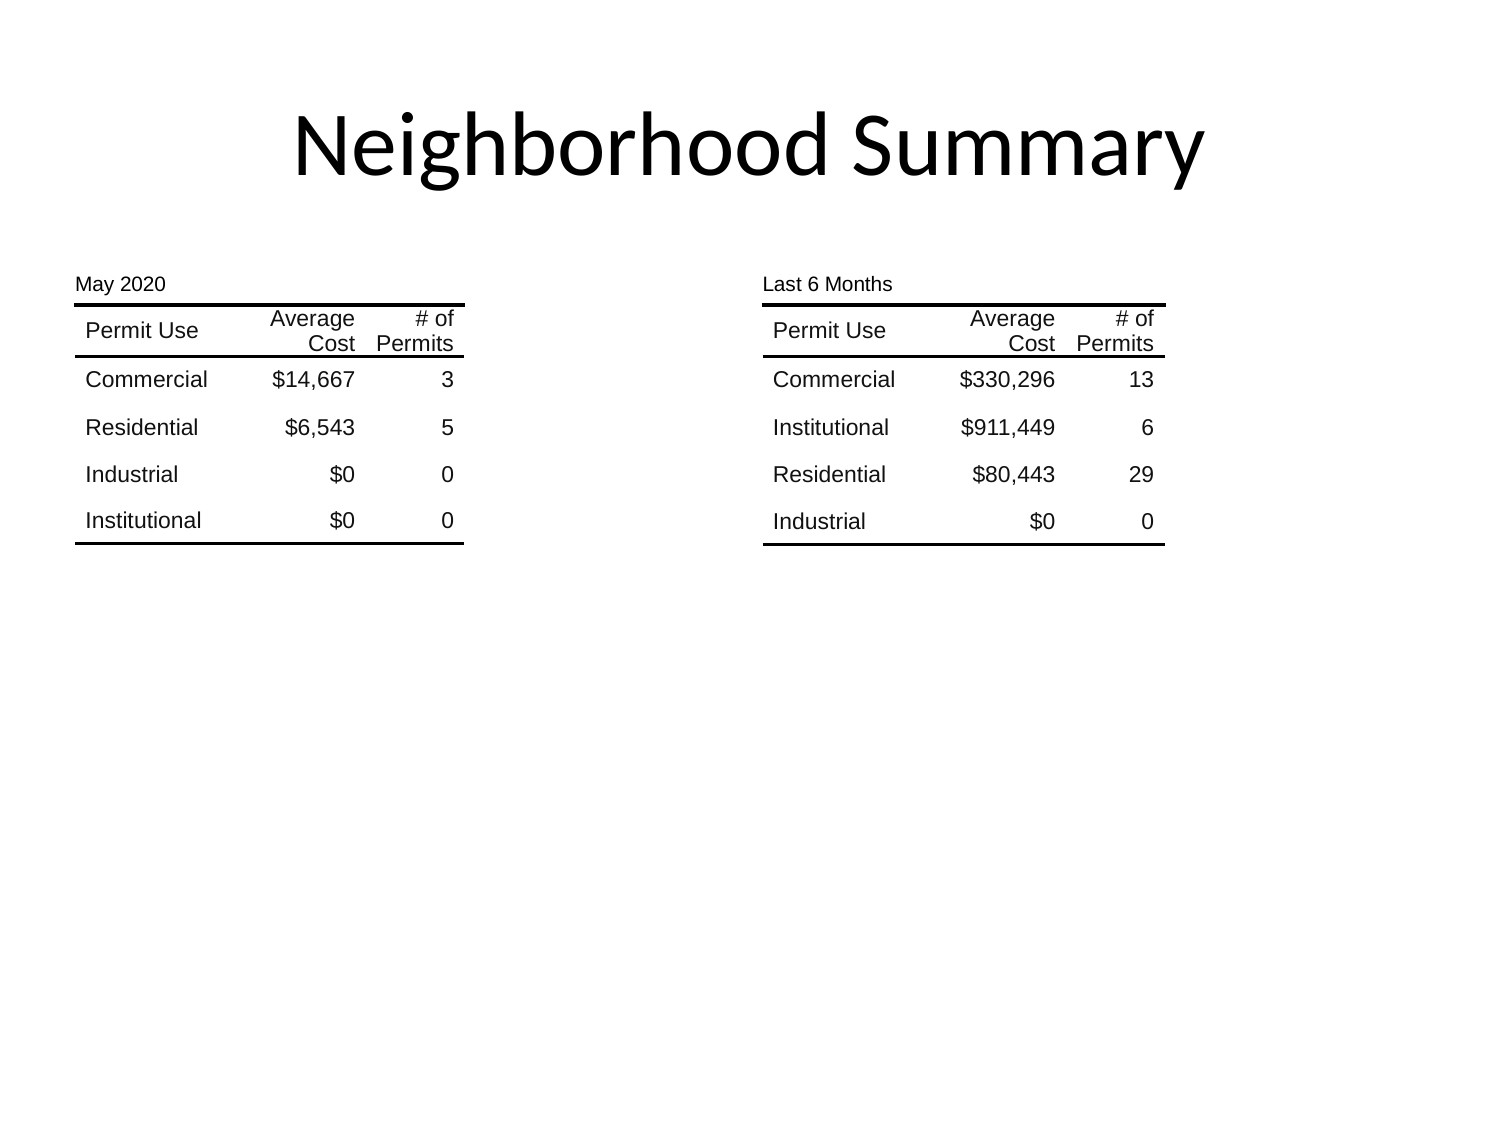

# Neighborhood Summary
| May 2020 | May 2020 | May 2020 |
| --- | --- | --- |
| Permit Use | Average Cost | # of Permits |
| Commercial | $14,667 | 3 |
| Residential | $6,543 | 5 |
| Industrial | $0 | 0 |
| Institutional | $0 | 0 |
| Last 6 Months | Last 6 Months | Last 6 Months |
| --- | --- | --- |
| Permit Use | Average Cost | # of Permits |
| Commercial | $330,296 | 13 |
| Institutional | $911,449 | 6 |
| Residential | $80,443 | 29 |
| Industrial | $0 | 0 |